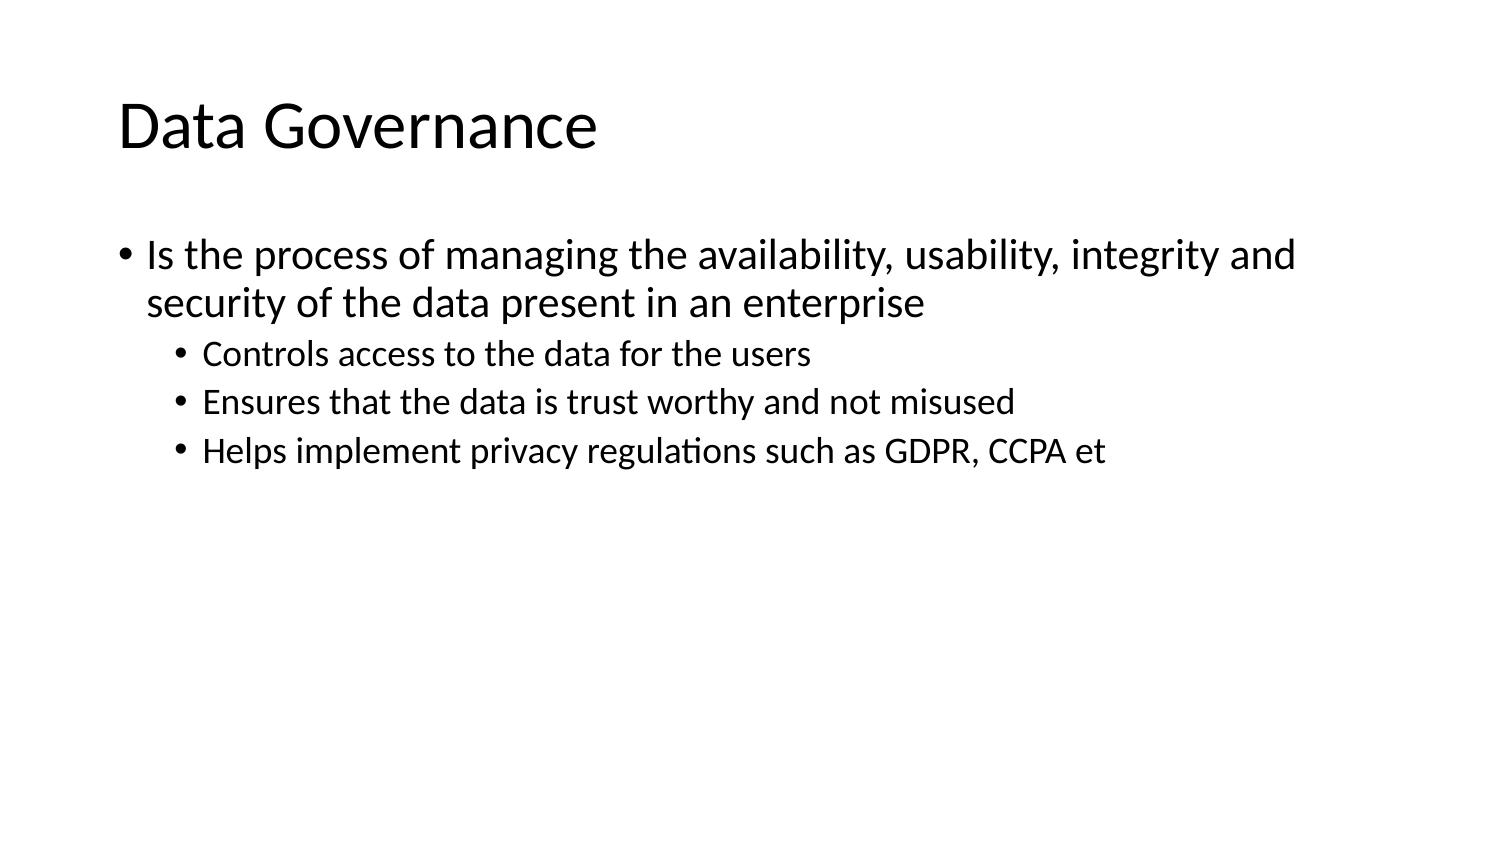

# Data Governance
Is the process of managing the availability, usability, integrity and security of the data present in an enterprise
Controls access to the data for the users
Ensures that the data is trust worthy and not misused
Helps implement privacy regulations such as GDPR, CCPA et